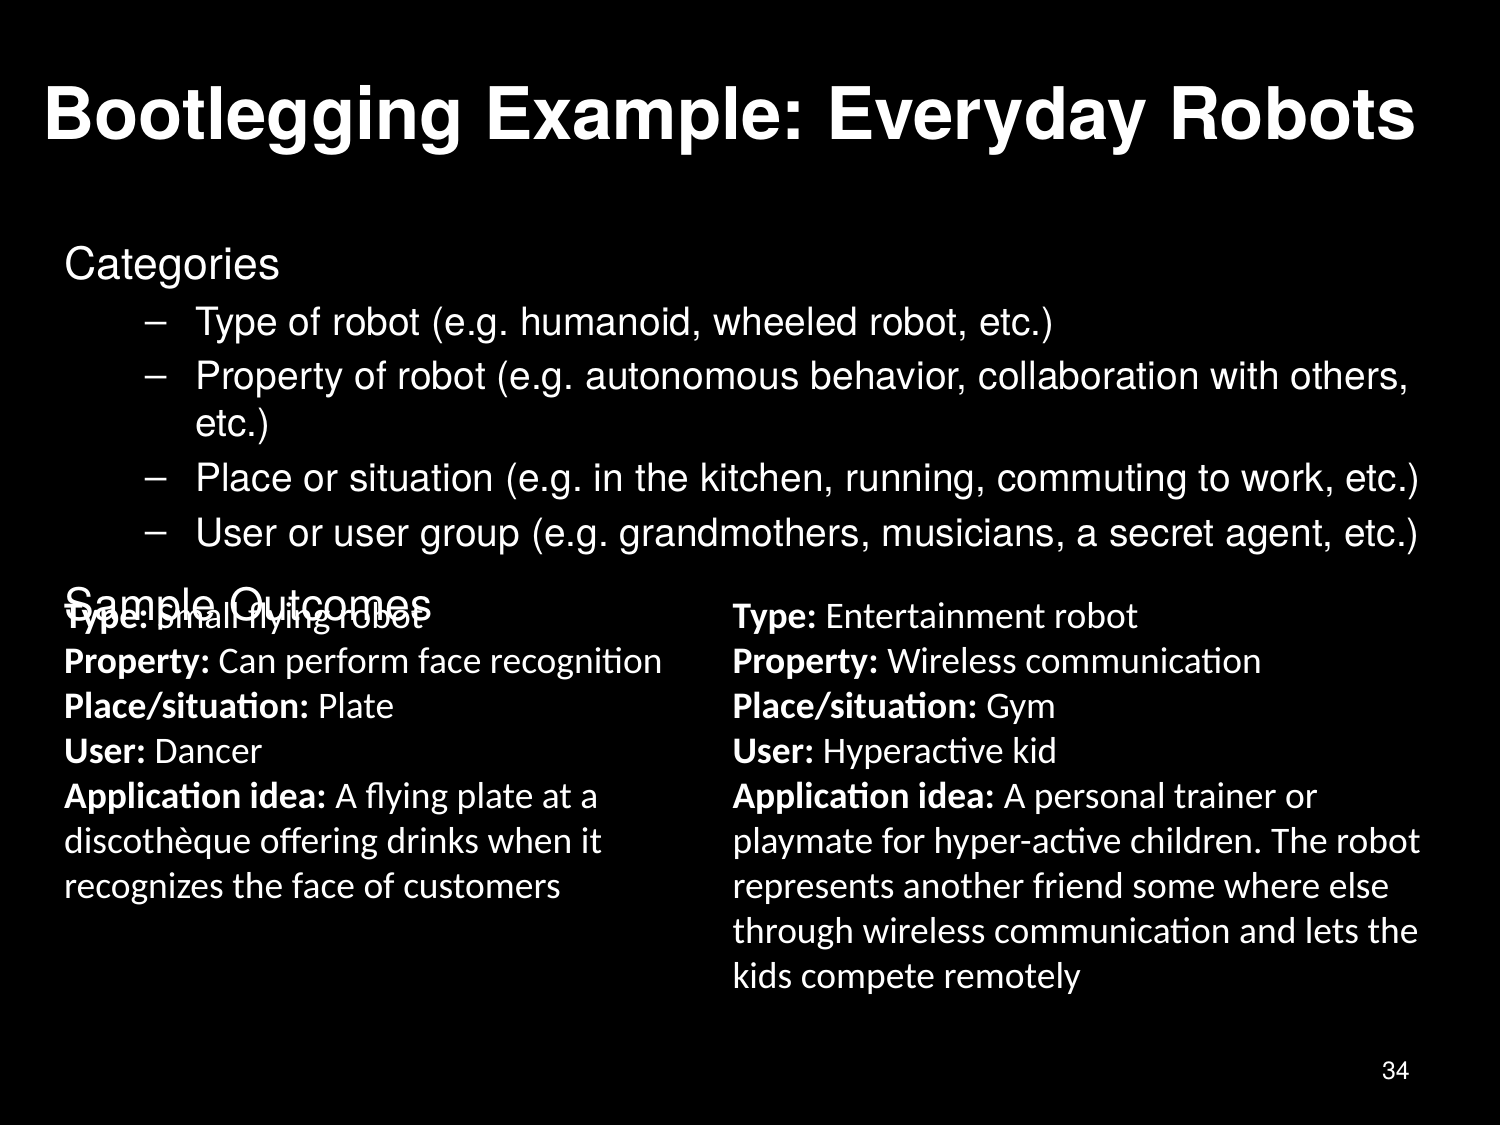

# Bootlegging Example: Everyday Robots
Categories
Type of robot (e.g. humanoid, wheeled robot, etc.)
Property of robot (e.g. autonomous behavior, collaboration with others, etc.)
Place or situation (e.g. in the kitchen, running, commuting to work, etc.)
User or user group (e.g. grandmothers, musicians, a secret agent, etc.)
Sample Outcomes
Type: Small flying robot
Property: Can perform face recognition
Place/situation: Plate
User: Dancer
Application idea: A flying plate at a discothèque offering drinks when it recognizes the face of customers
Type: Entertainment robot
Property: Wireless communication
Place/situation: Gym
User: Hyperactive kid
Application idea: A personal trainer or playmate for hyper-active children. The robot represents another friend some where else through wireless communication and lets the kids compete remotely
34